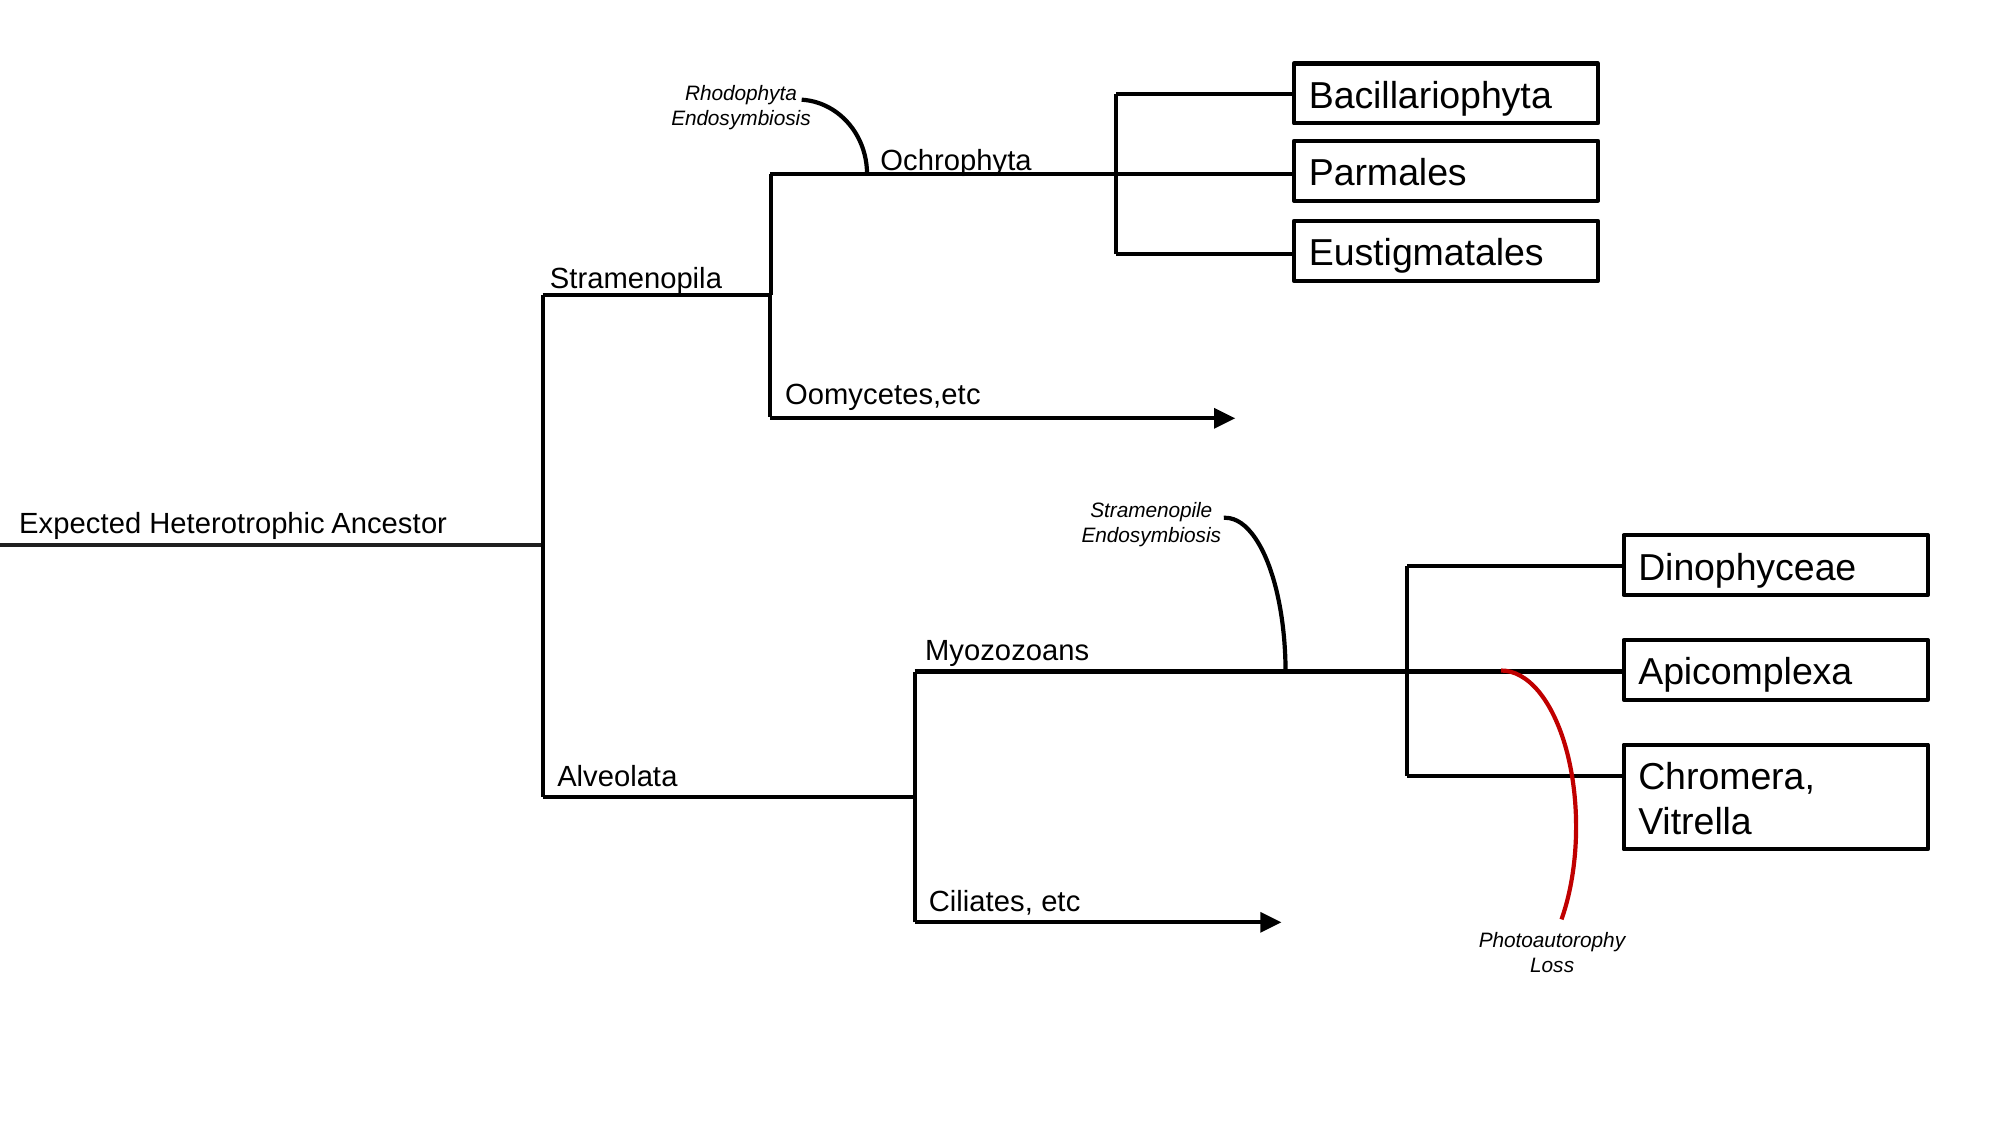

Bacillariophyta
Rhodophyta Endosymbiosis

Ochrophyta
Parmales
Eustigmatales
Stramenopila
Oomycetes,etc
Stramenopile Endosymbiosis
Expected Heterotrophic Ancestor

Dinophyceae
Myozozoans
Apicomplexa

Chromera, Vitrella
Alveolata
Ciliates, etc
Photoautorophy Loss